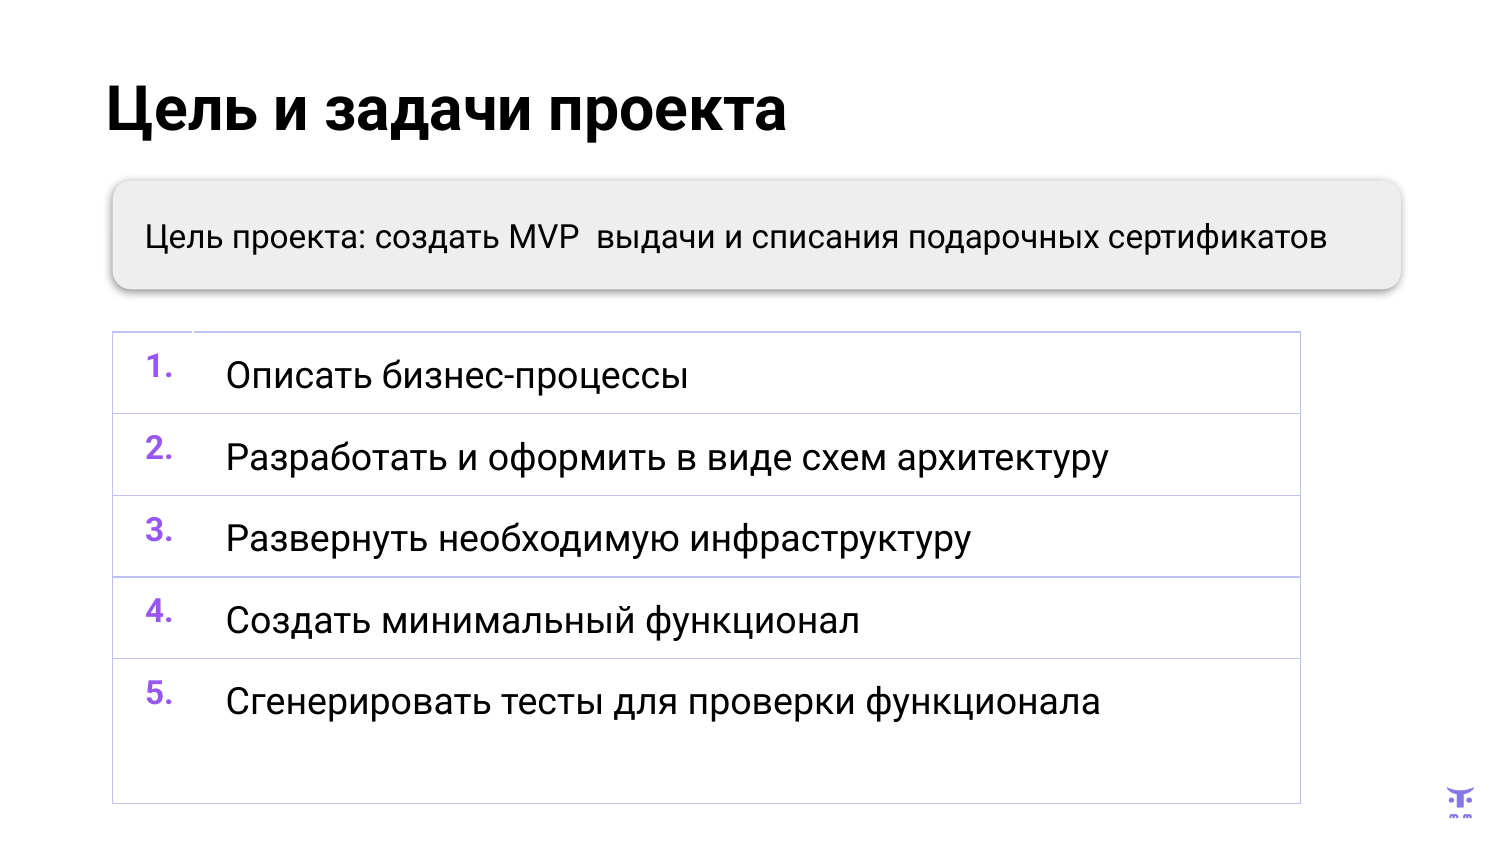

Цель и задачи проекта
Цель проекта: создать MVP  выдачи и списания подарочных сертификатов
| 1. | Описать бизнес-процессы |
| --- | --- |
| 2. | Разработать и оформить в виде схем архитектуру |
| 3. | Развернуть необходимую инфраструктуру |
| 4. | Создать минимальный функционал |
| 5. | Сгенерировать тесты для проверки функционала |